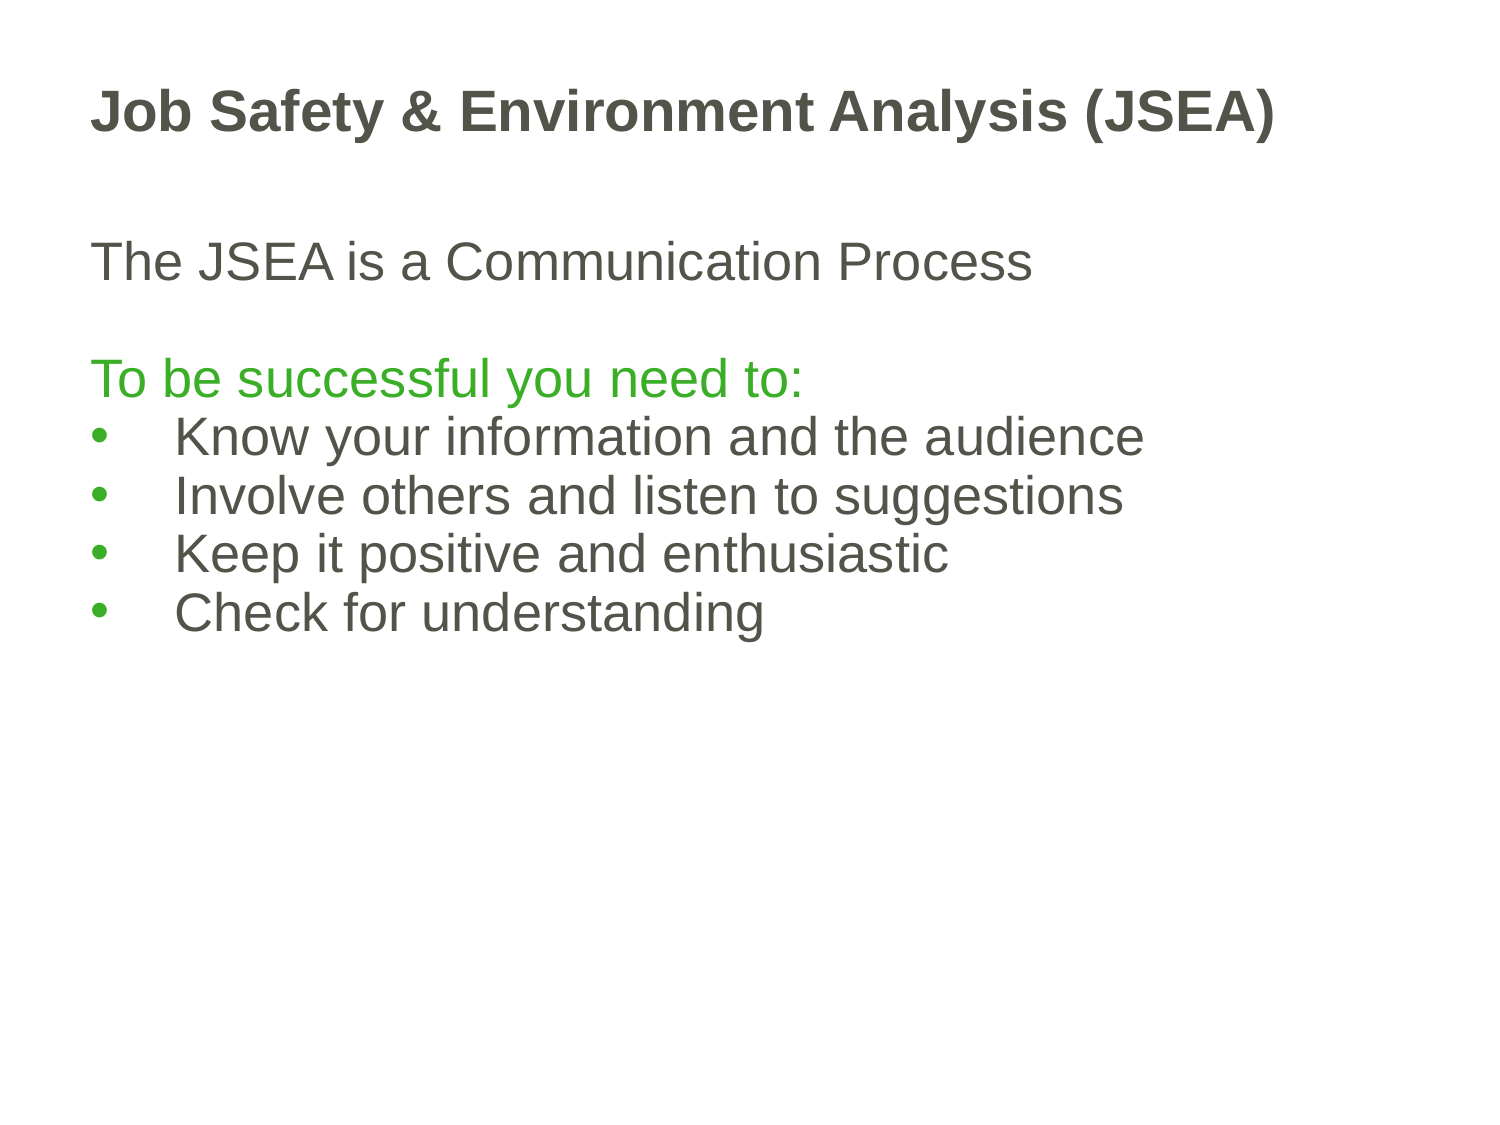

# Job Safety & Environment Analysis (JSEA)
The JSEA is a Communication Process

To be successful you need to:
Know your information and the audience
Involve others and listen to suggestions
Keep it positive and enthusiastic
Check for understanding

43